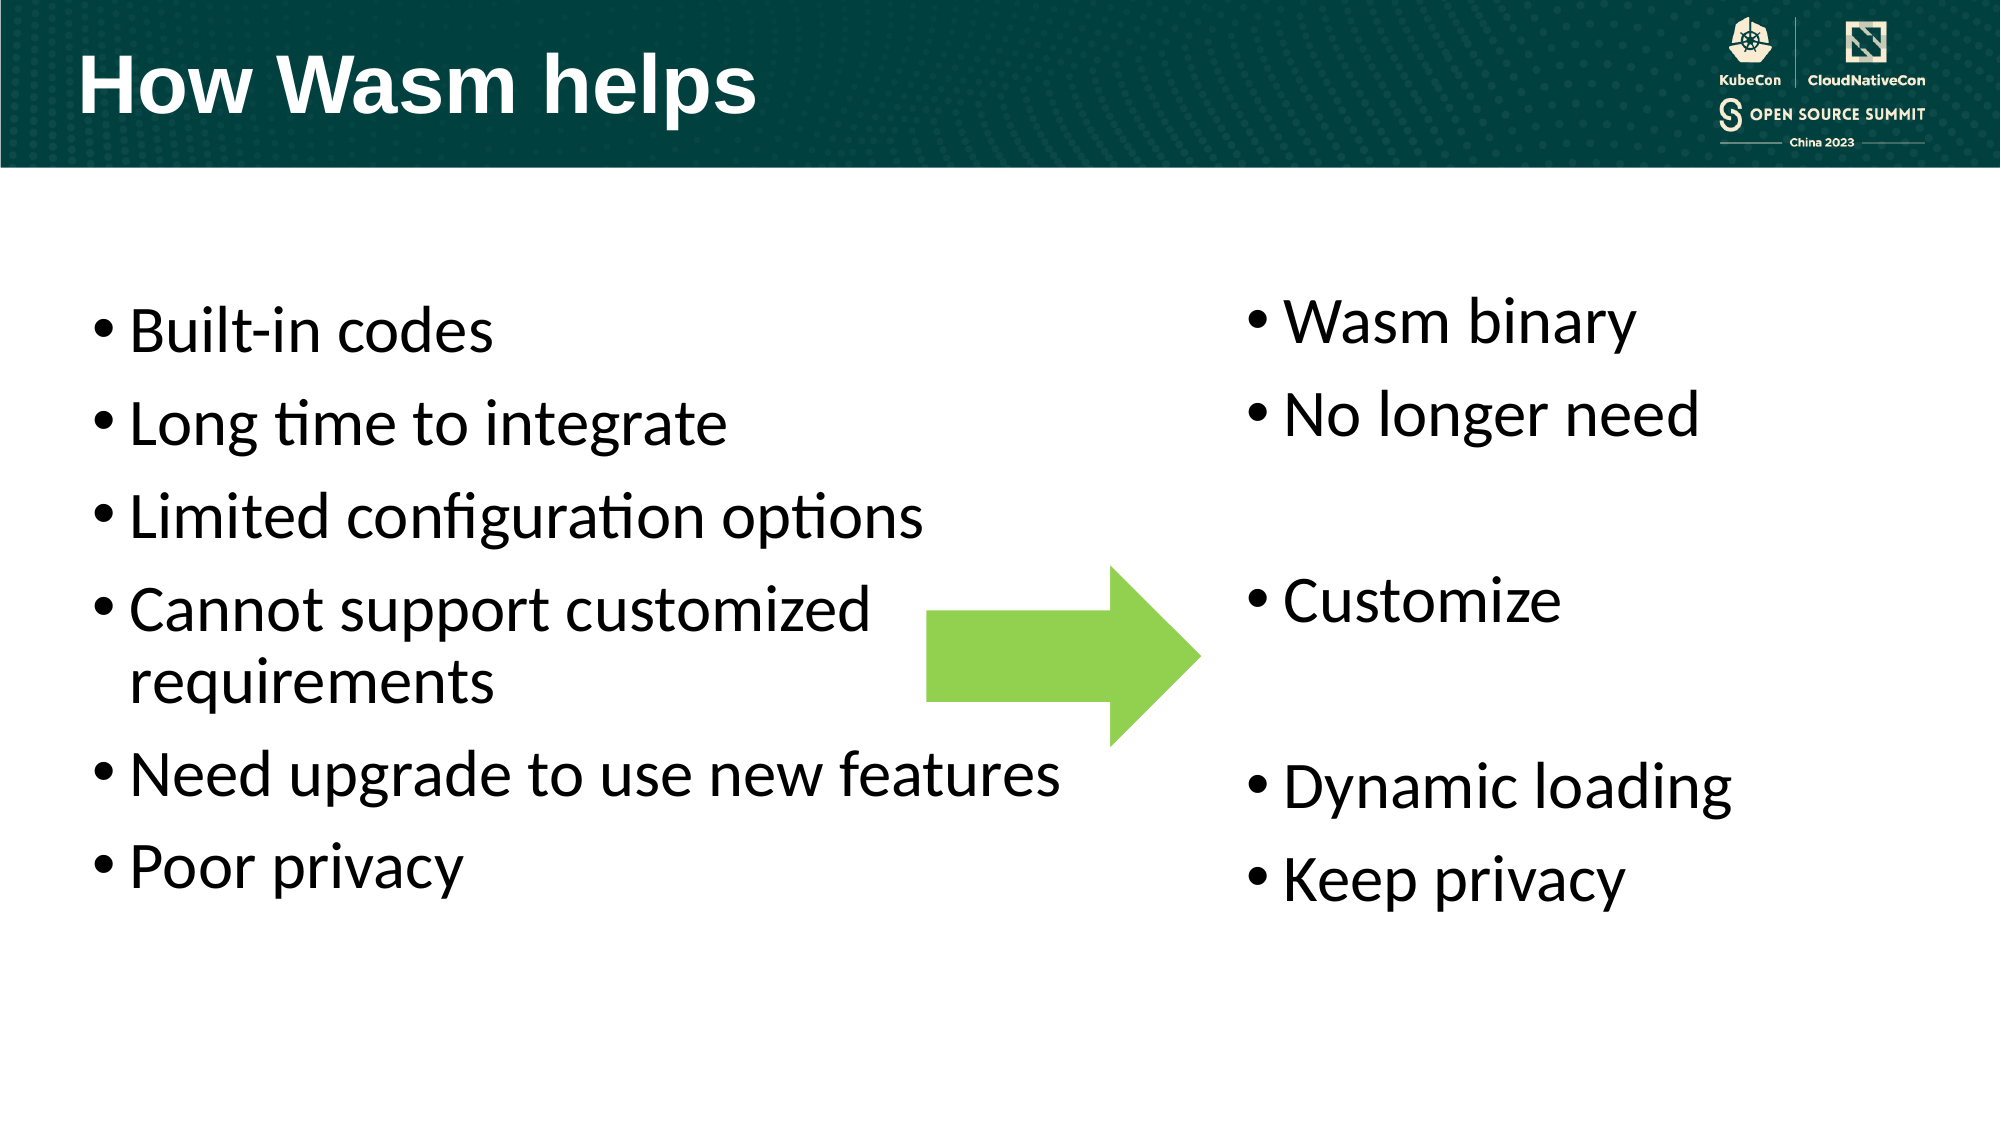

How Wasm helps
Wasm binary
No longer need

Customize

Dynamic loading
Keep privacy

Built-in codes
Long time to integrate
Limited configuration options
Cannot support customized requirements
Need upgrade to use new features
Poor privacy